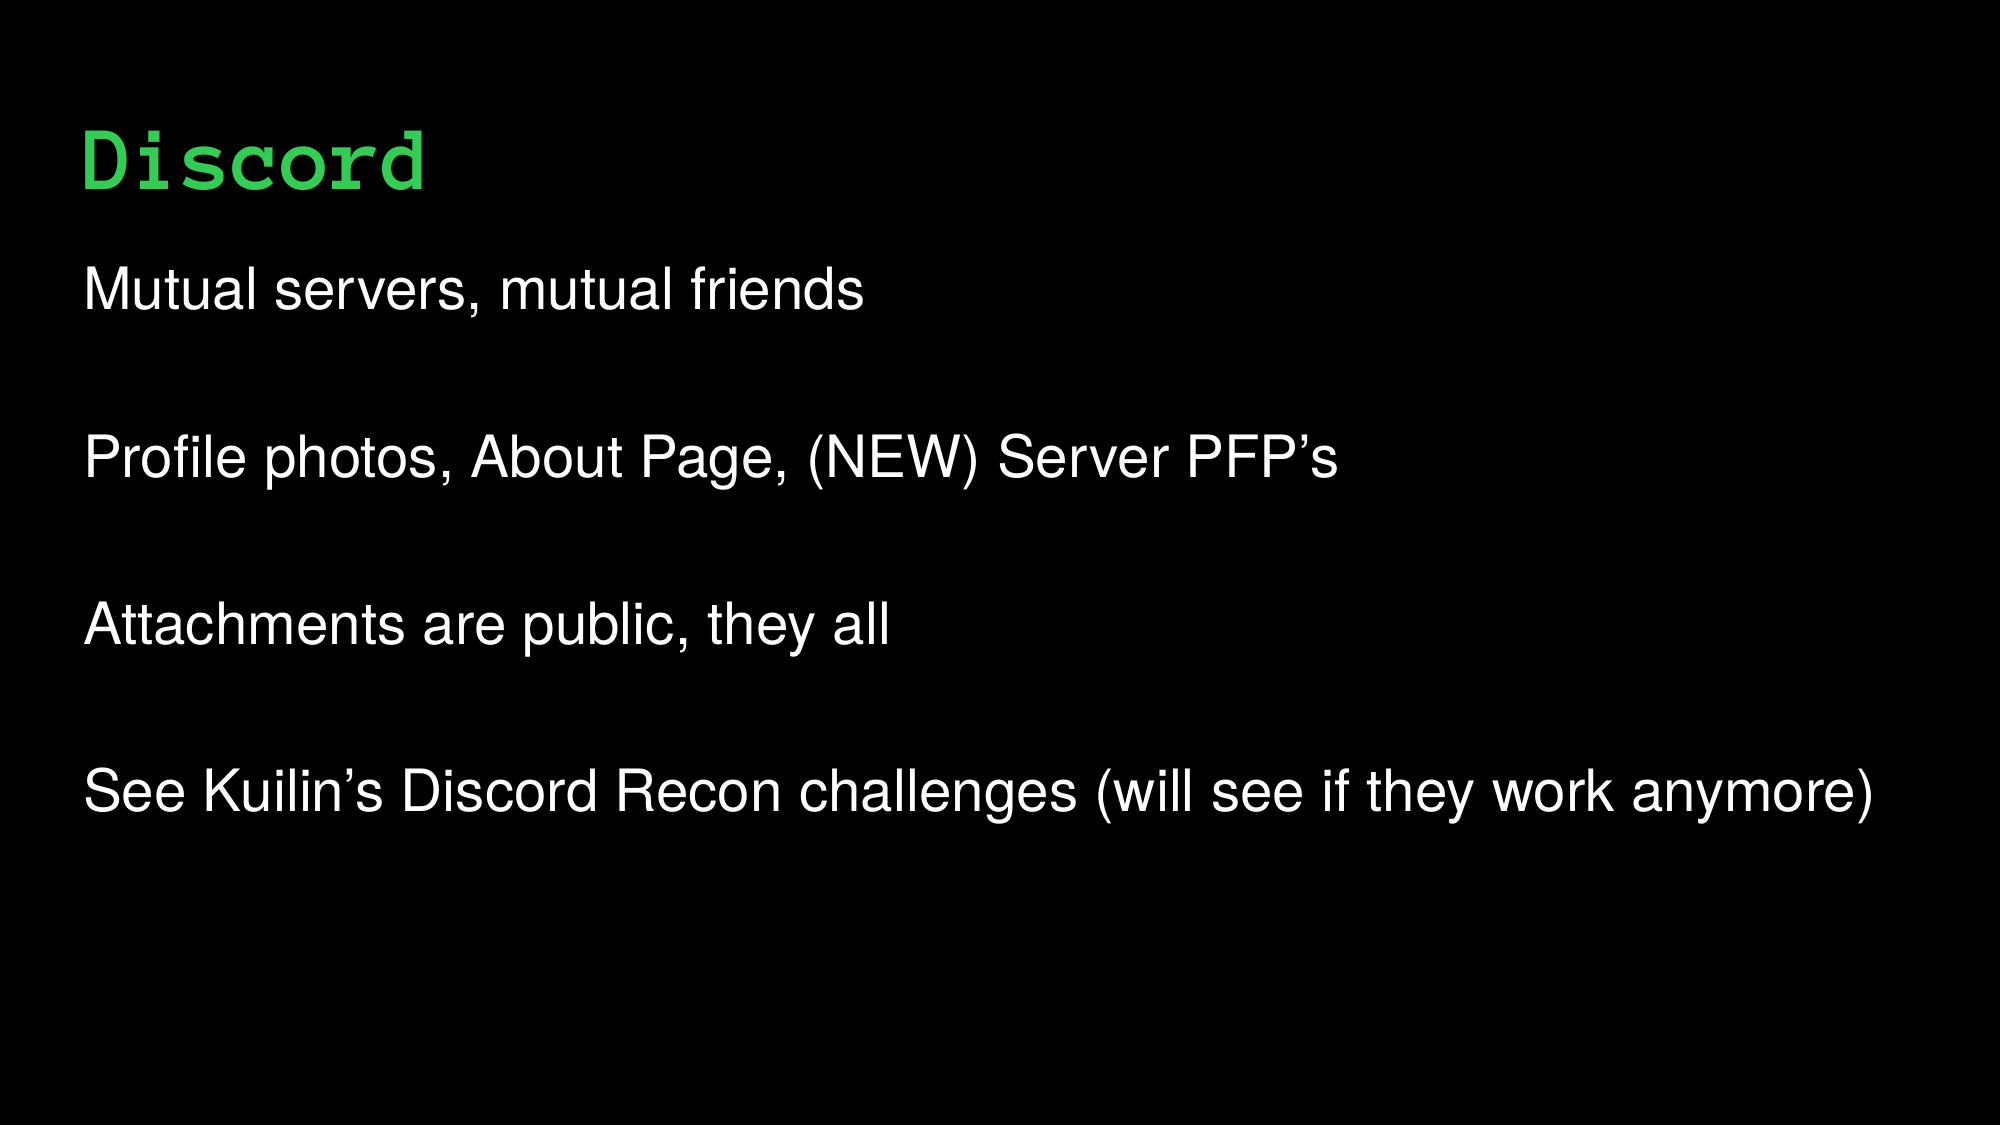

# Discord
Mutual servers, mutual friends

Profile photos, About Page, (NEW) Server PFP’s

Attachments are public, they all

See Kuilin’s Discord Recon challenges (will see if they work anymore)